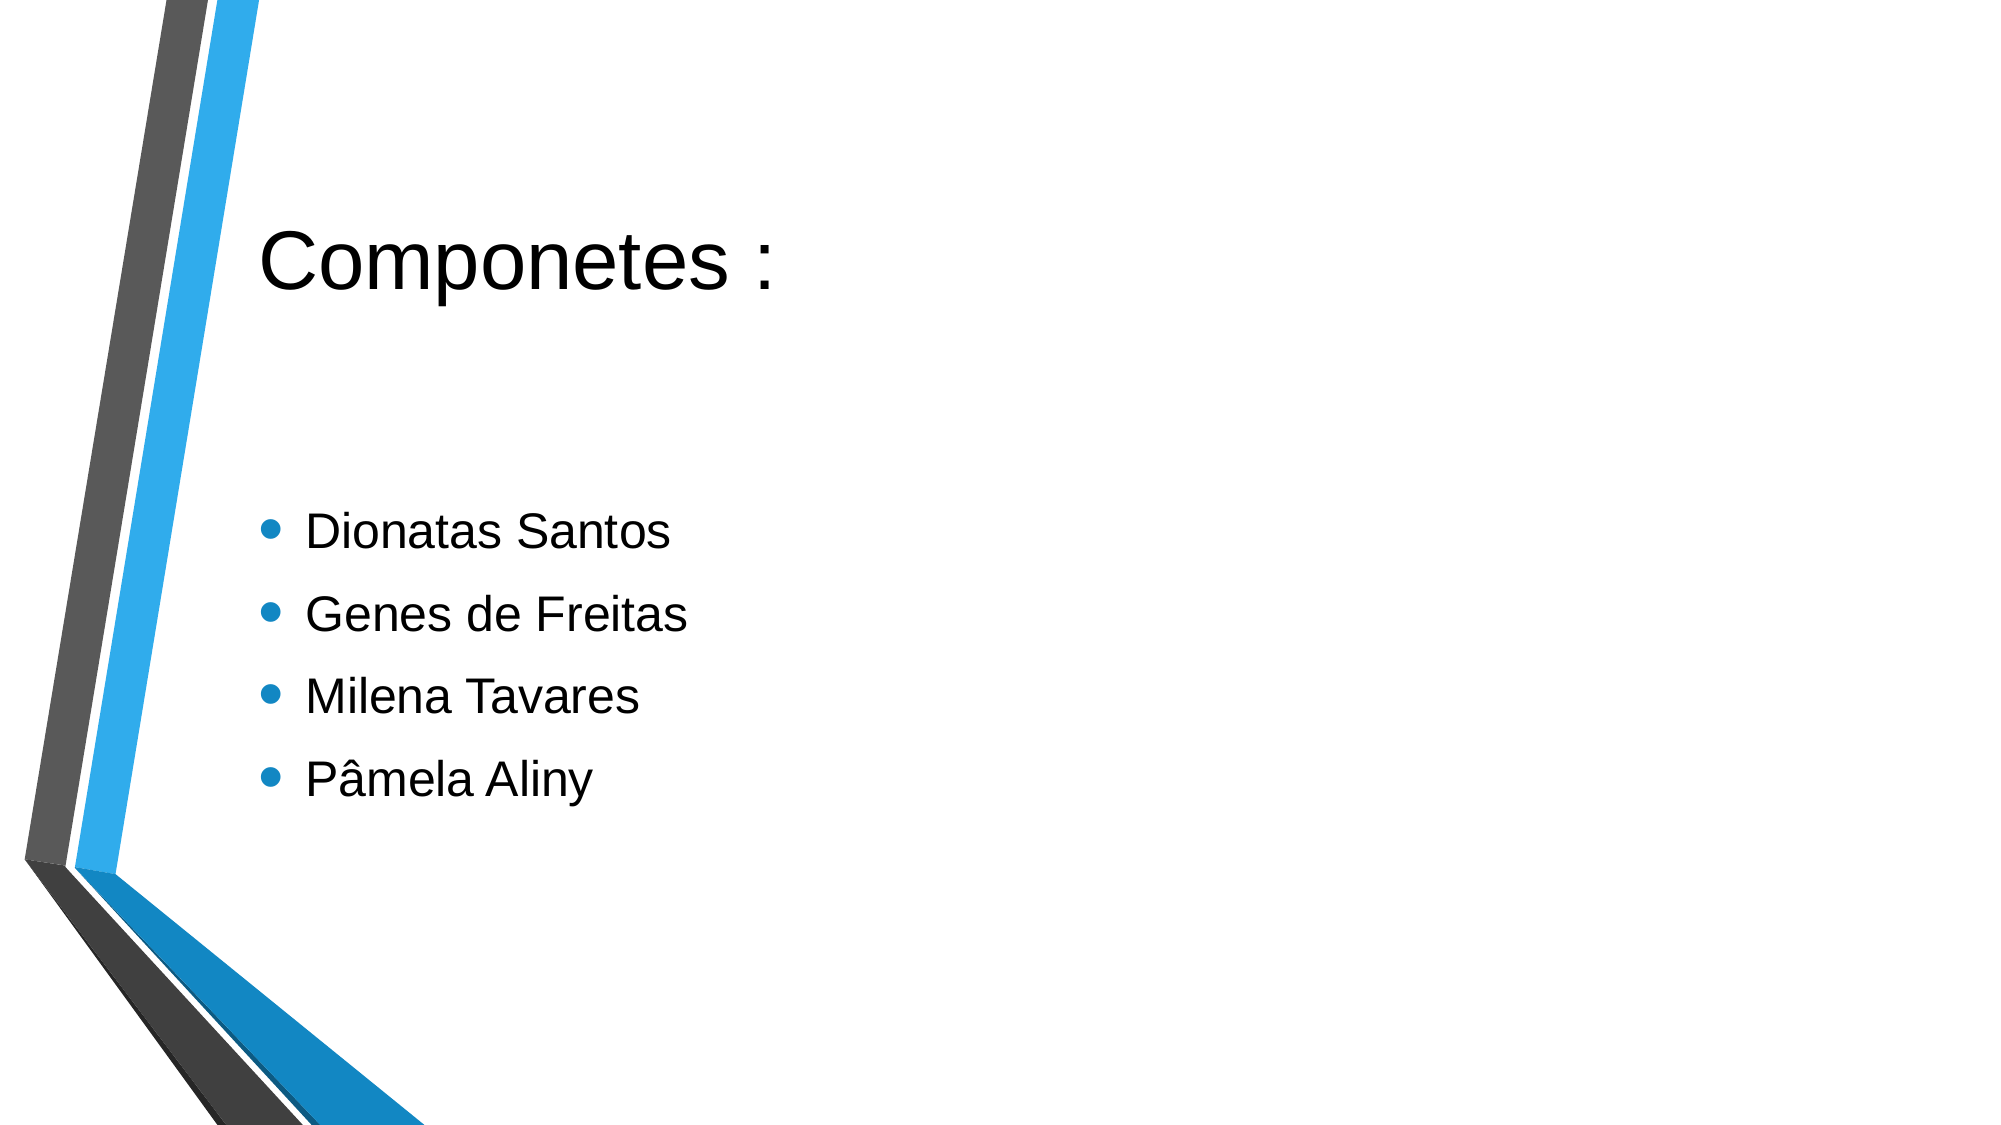

# Componetes :
Dionatas Santos
Genes de Freitas
Milena Tavares
Pâmela Aliny